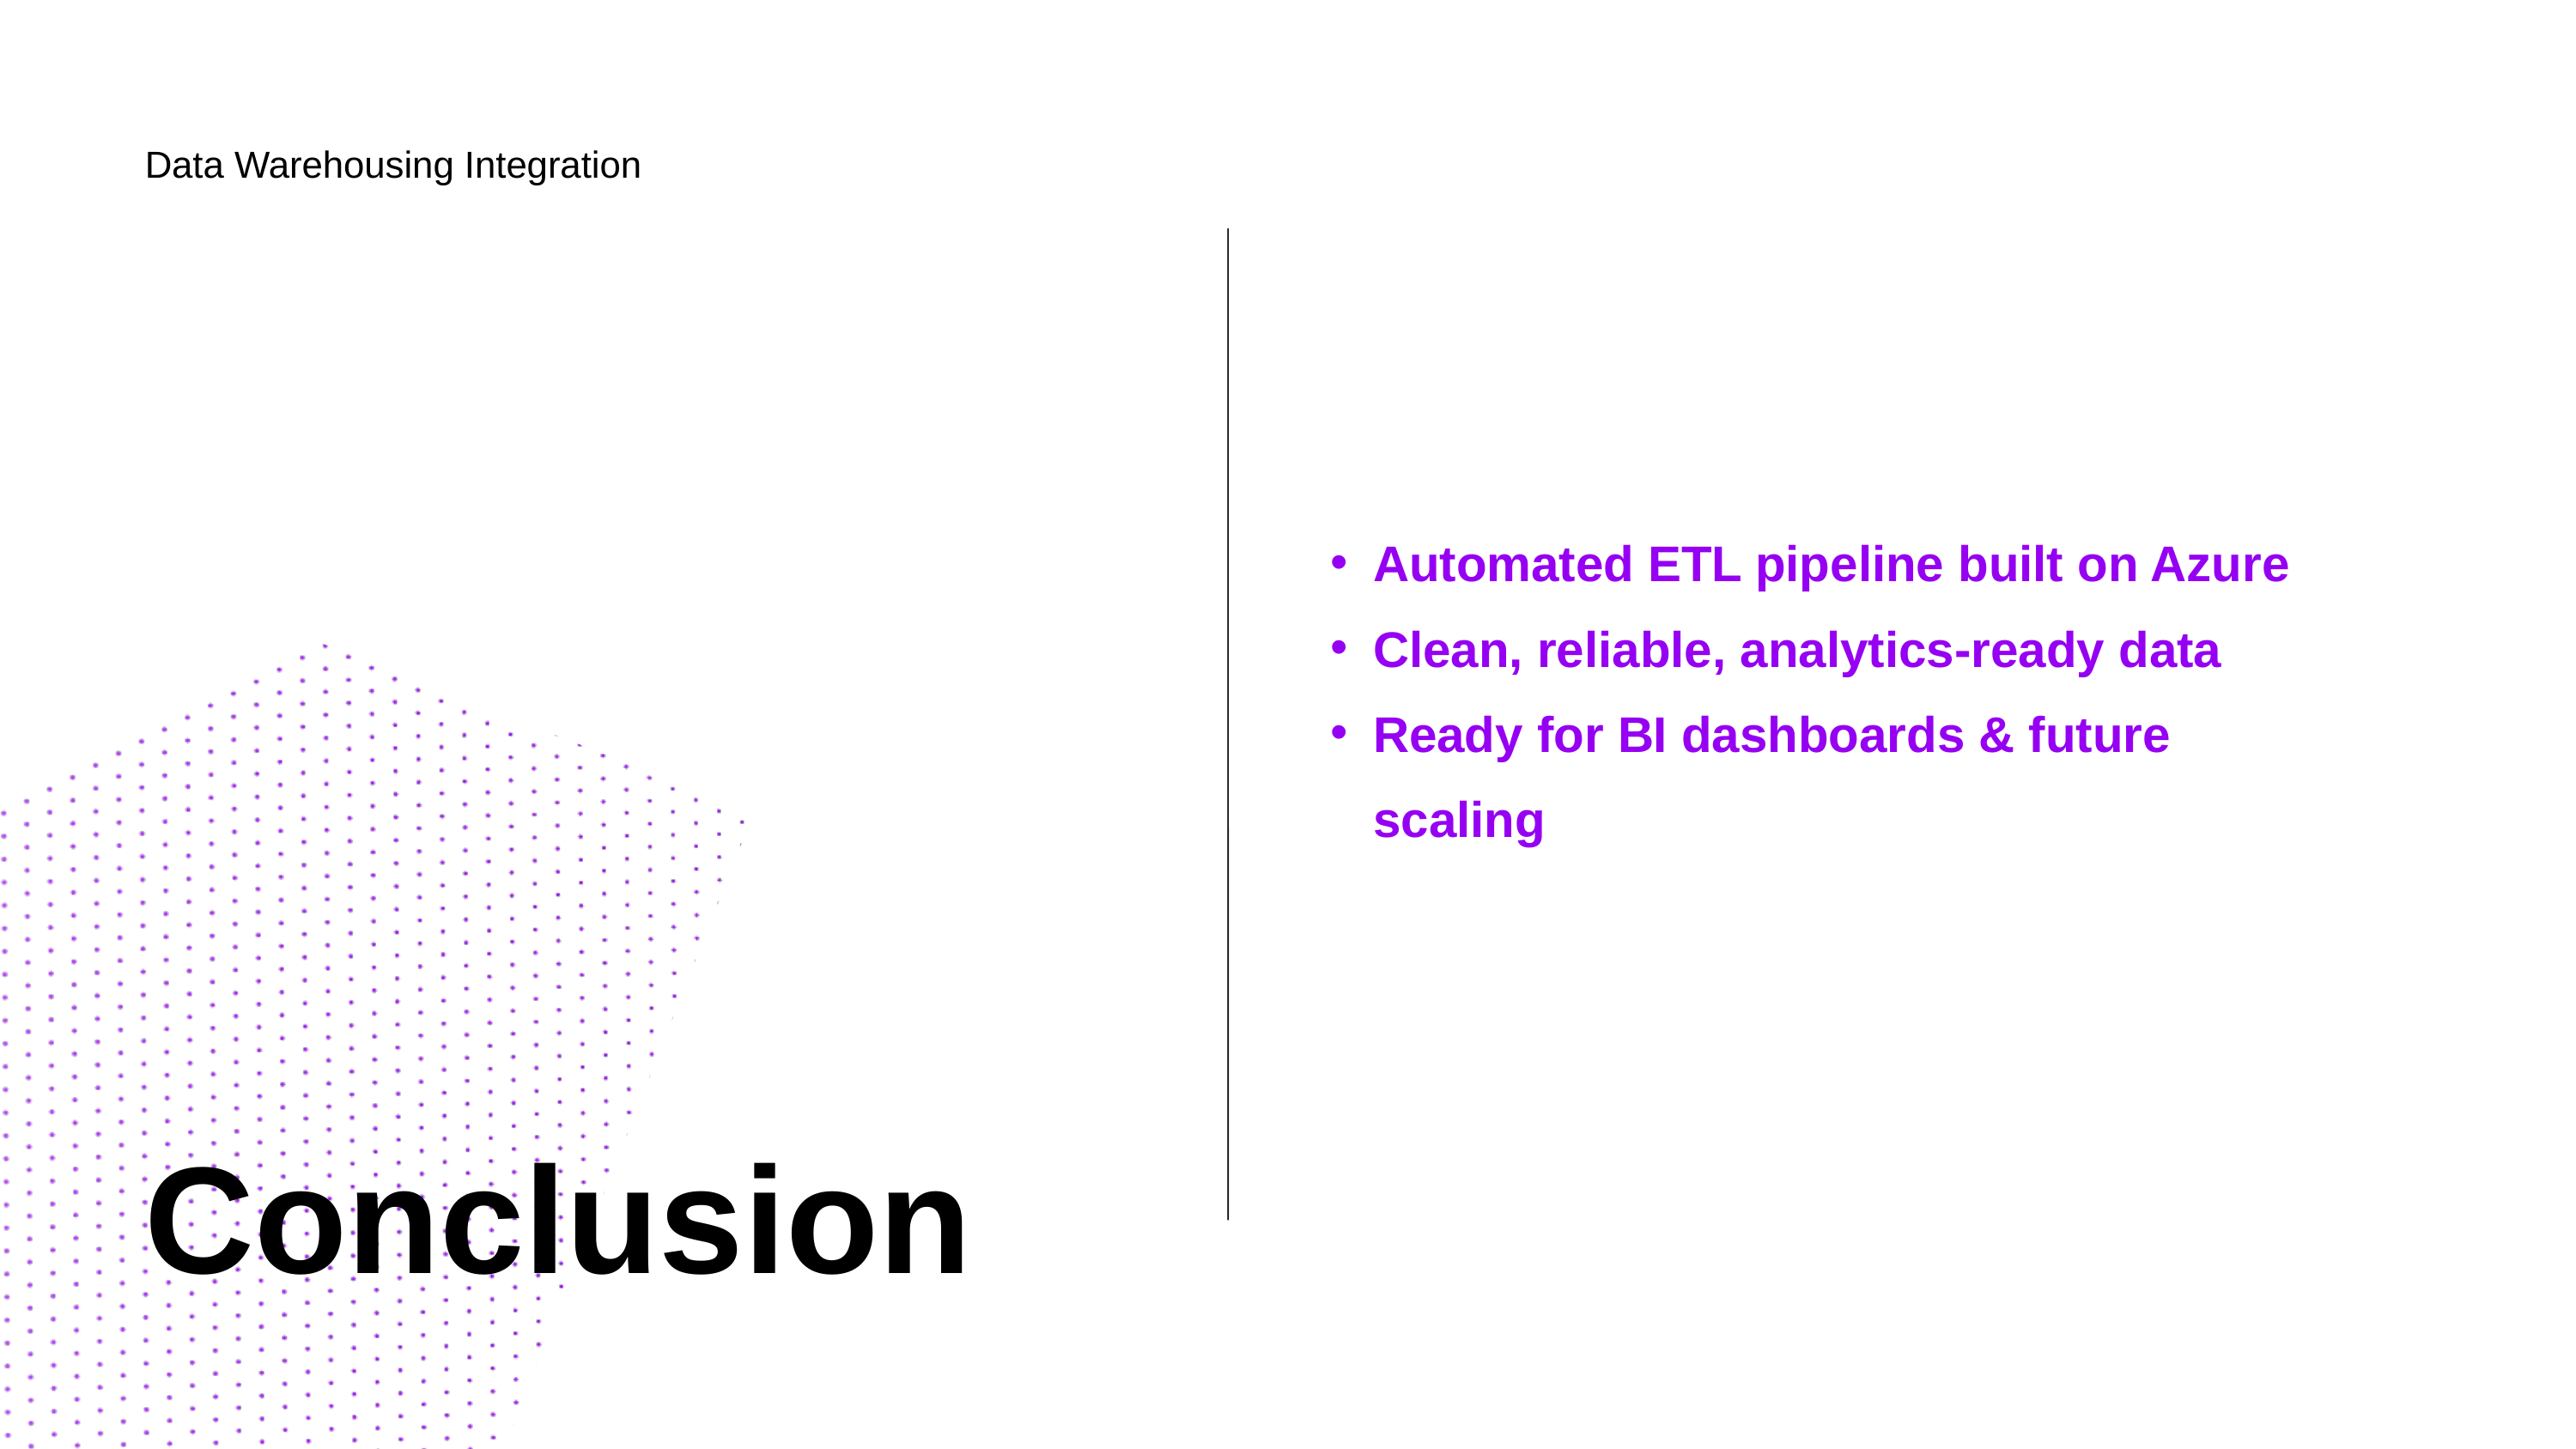

Data Warehousing Integration

Automated ETL pipeline built on Azure
Clean, reliable, analytics-ready data
Ready for BI dashboards & future scaling

Conclusion